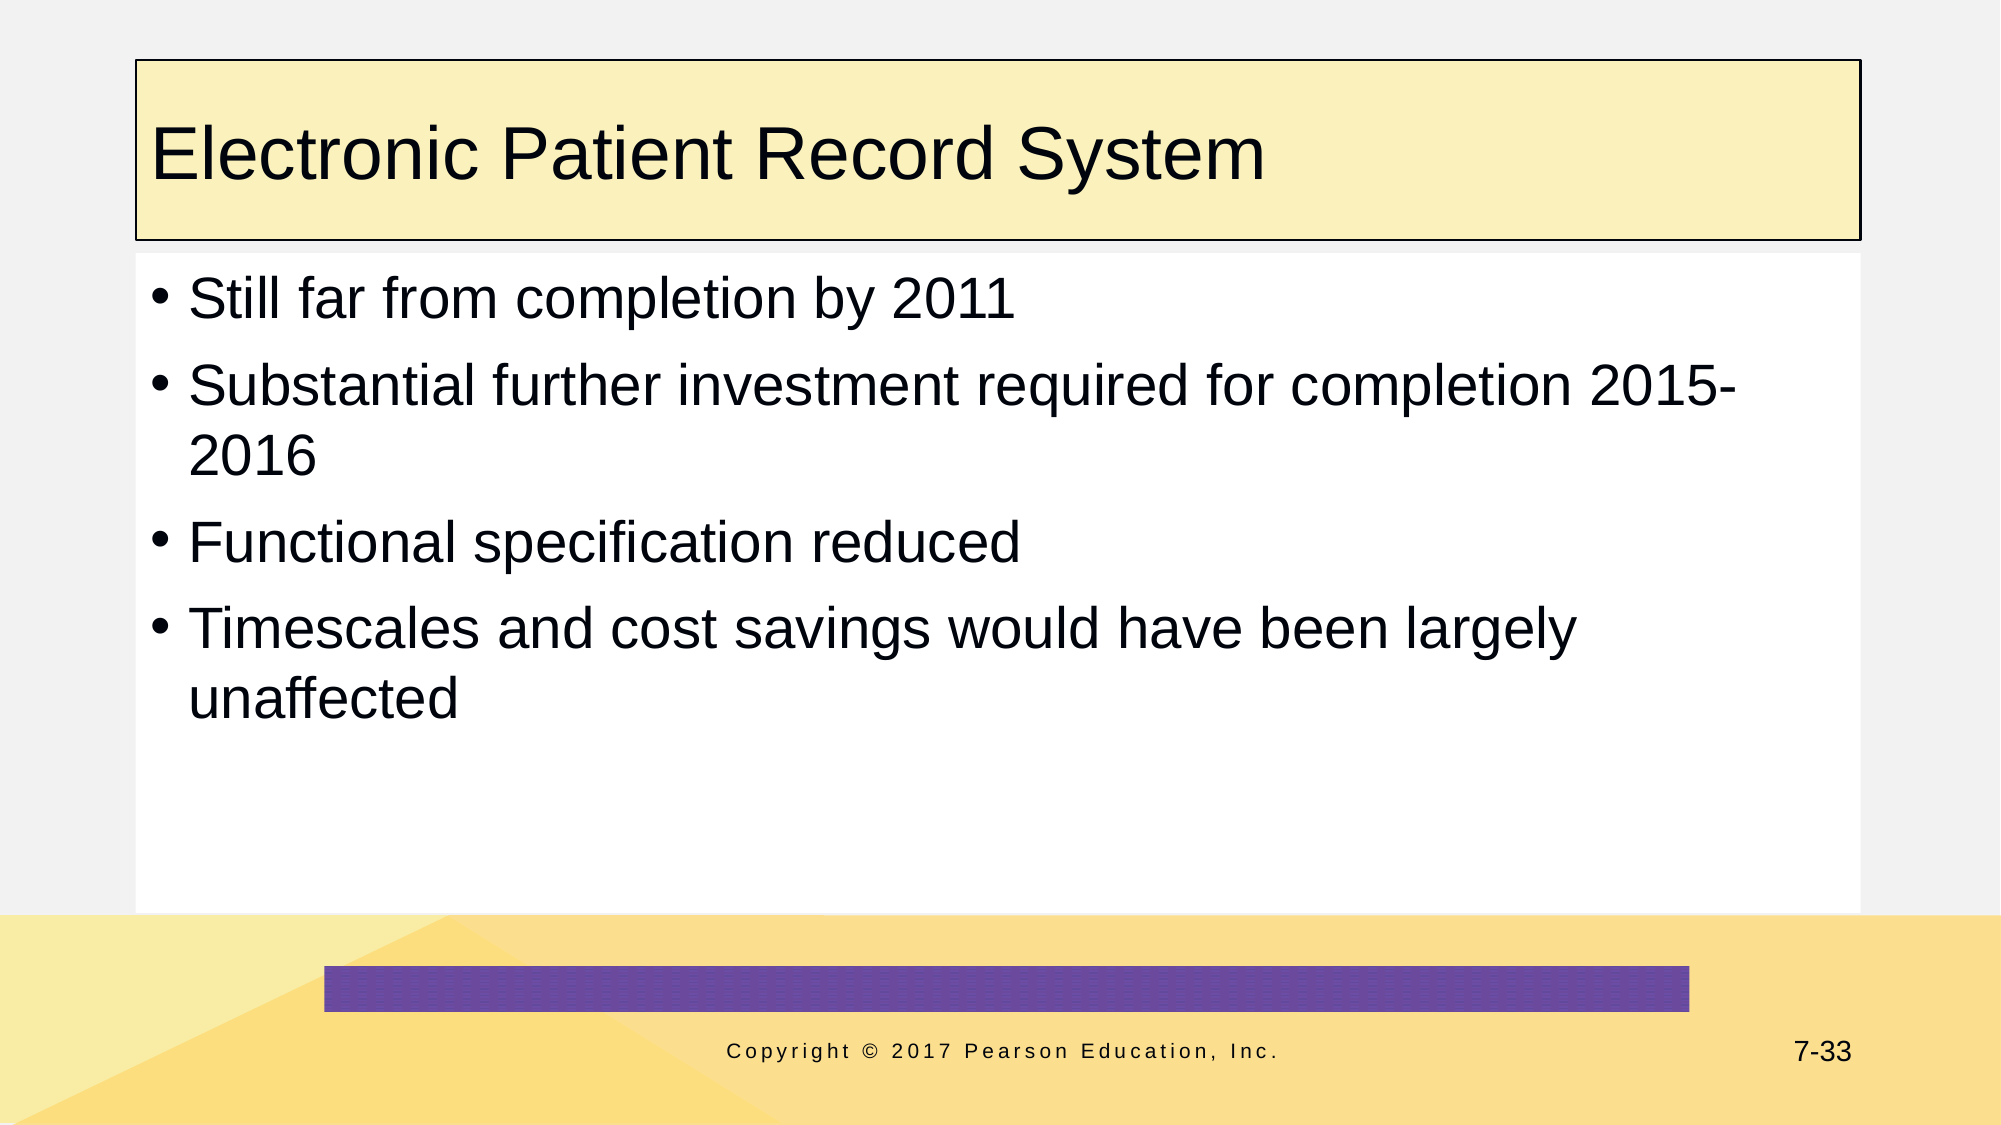

# Electronic Patient Record System
Still far from completion by 2011
Substantial further investment required for completion 2015-2016
Functional specification reduced
Timescales and cost savings would have been largely unaffected

Copyright © 2017 Pearson Education, Inc.